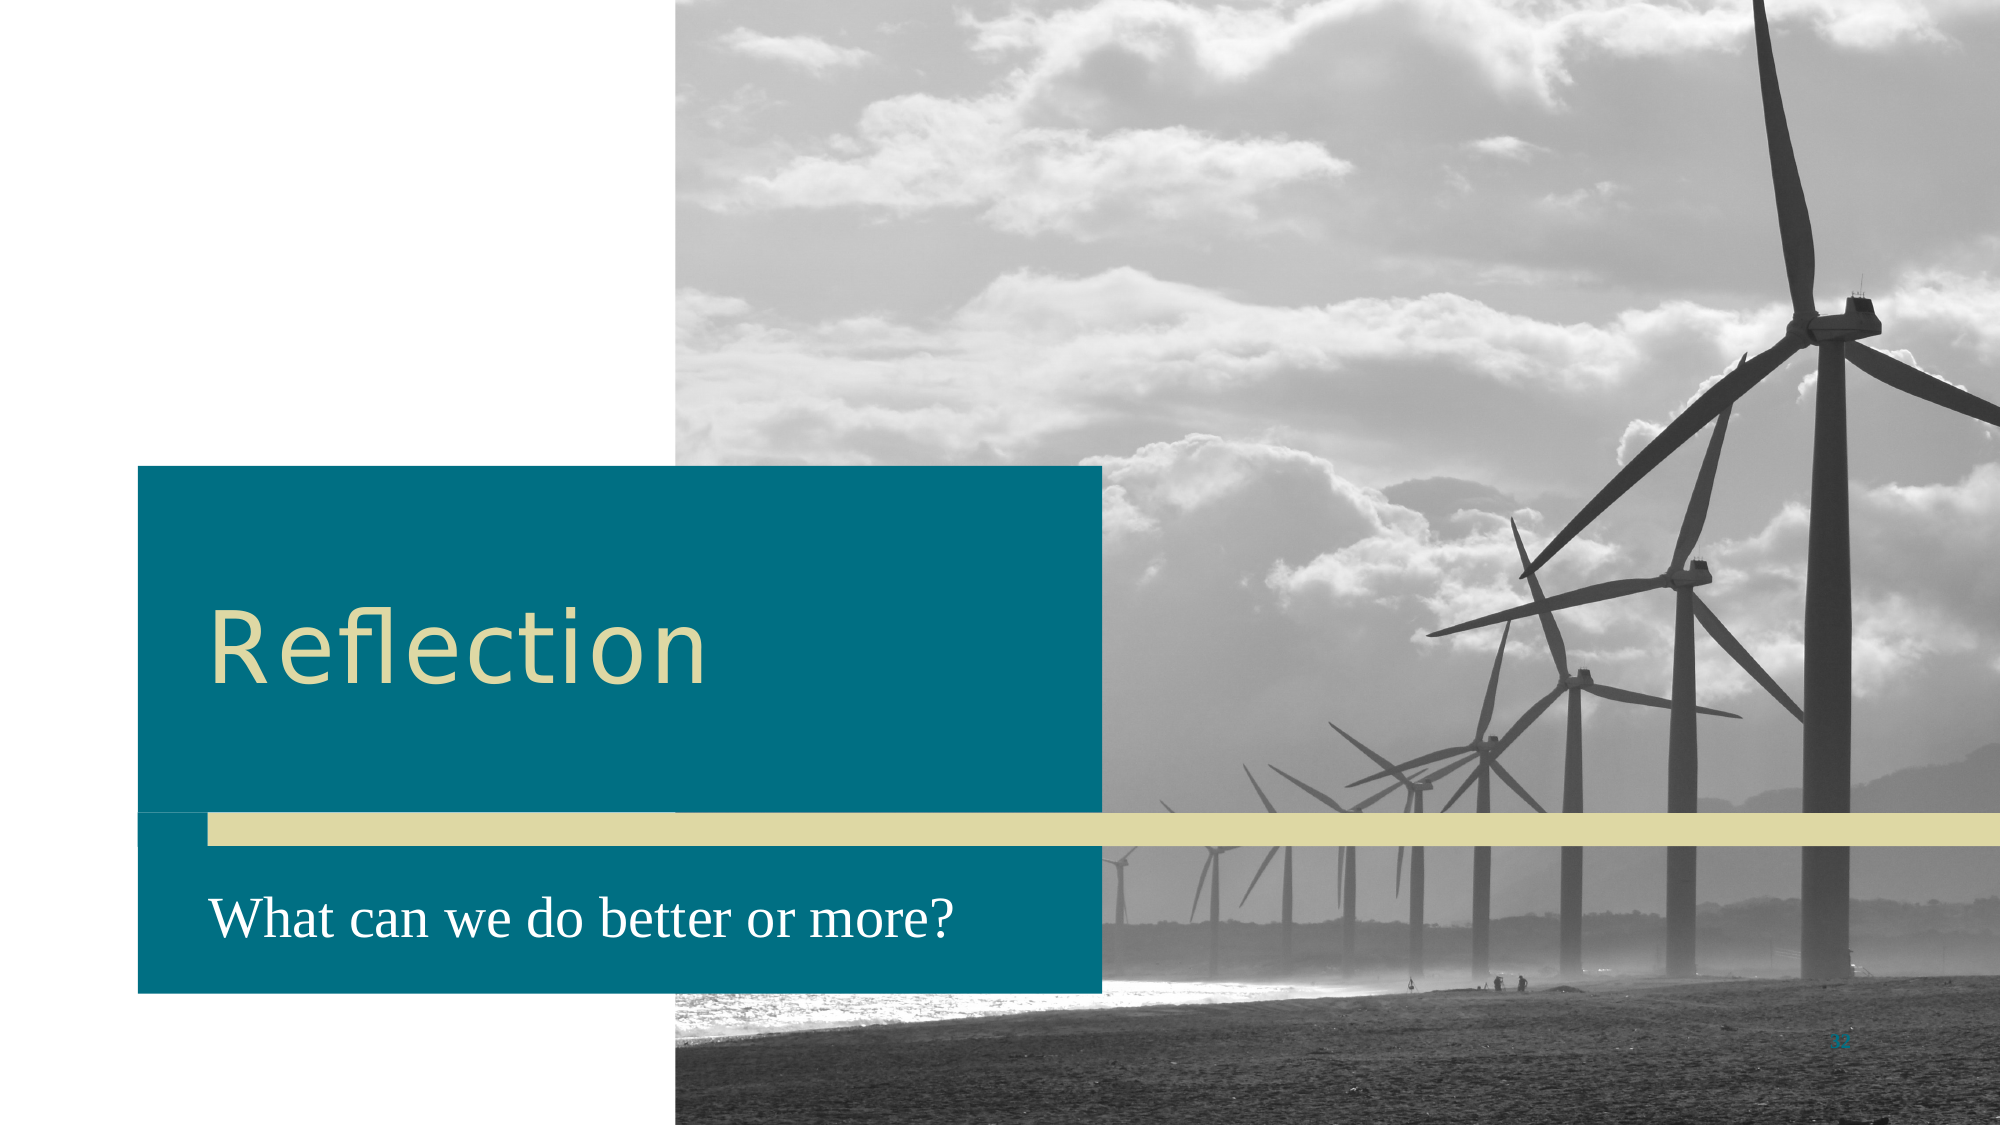

# Reflection
What can we do better or more?
32